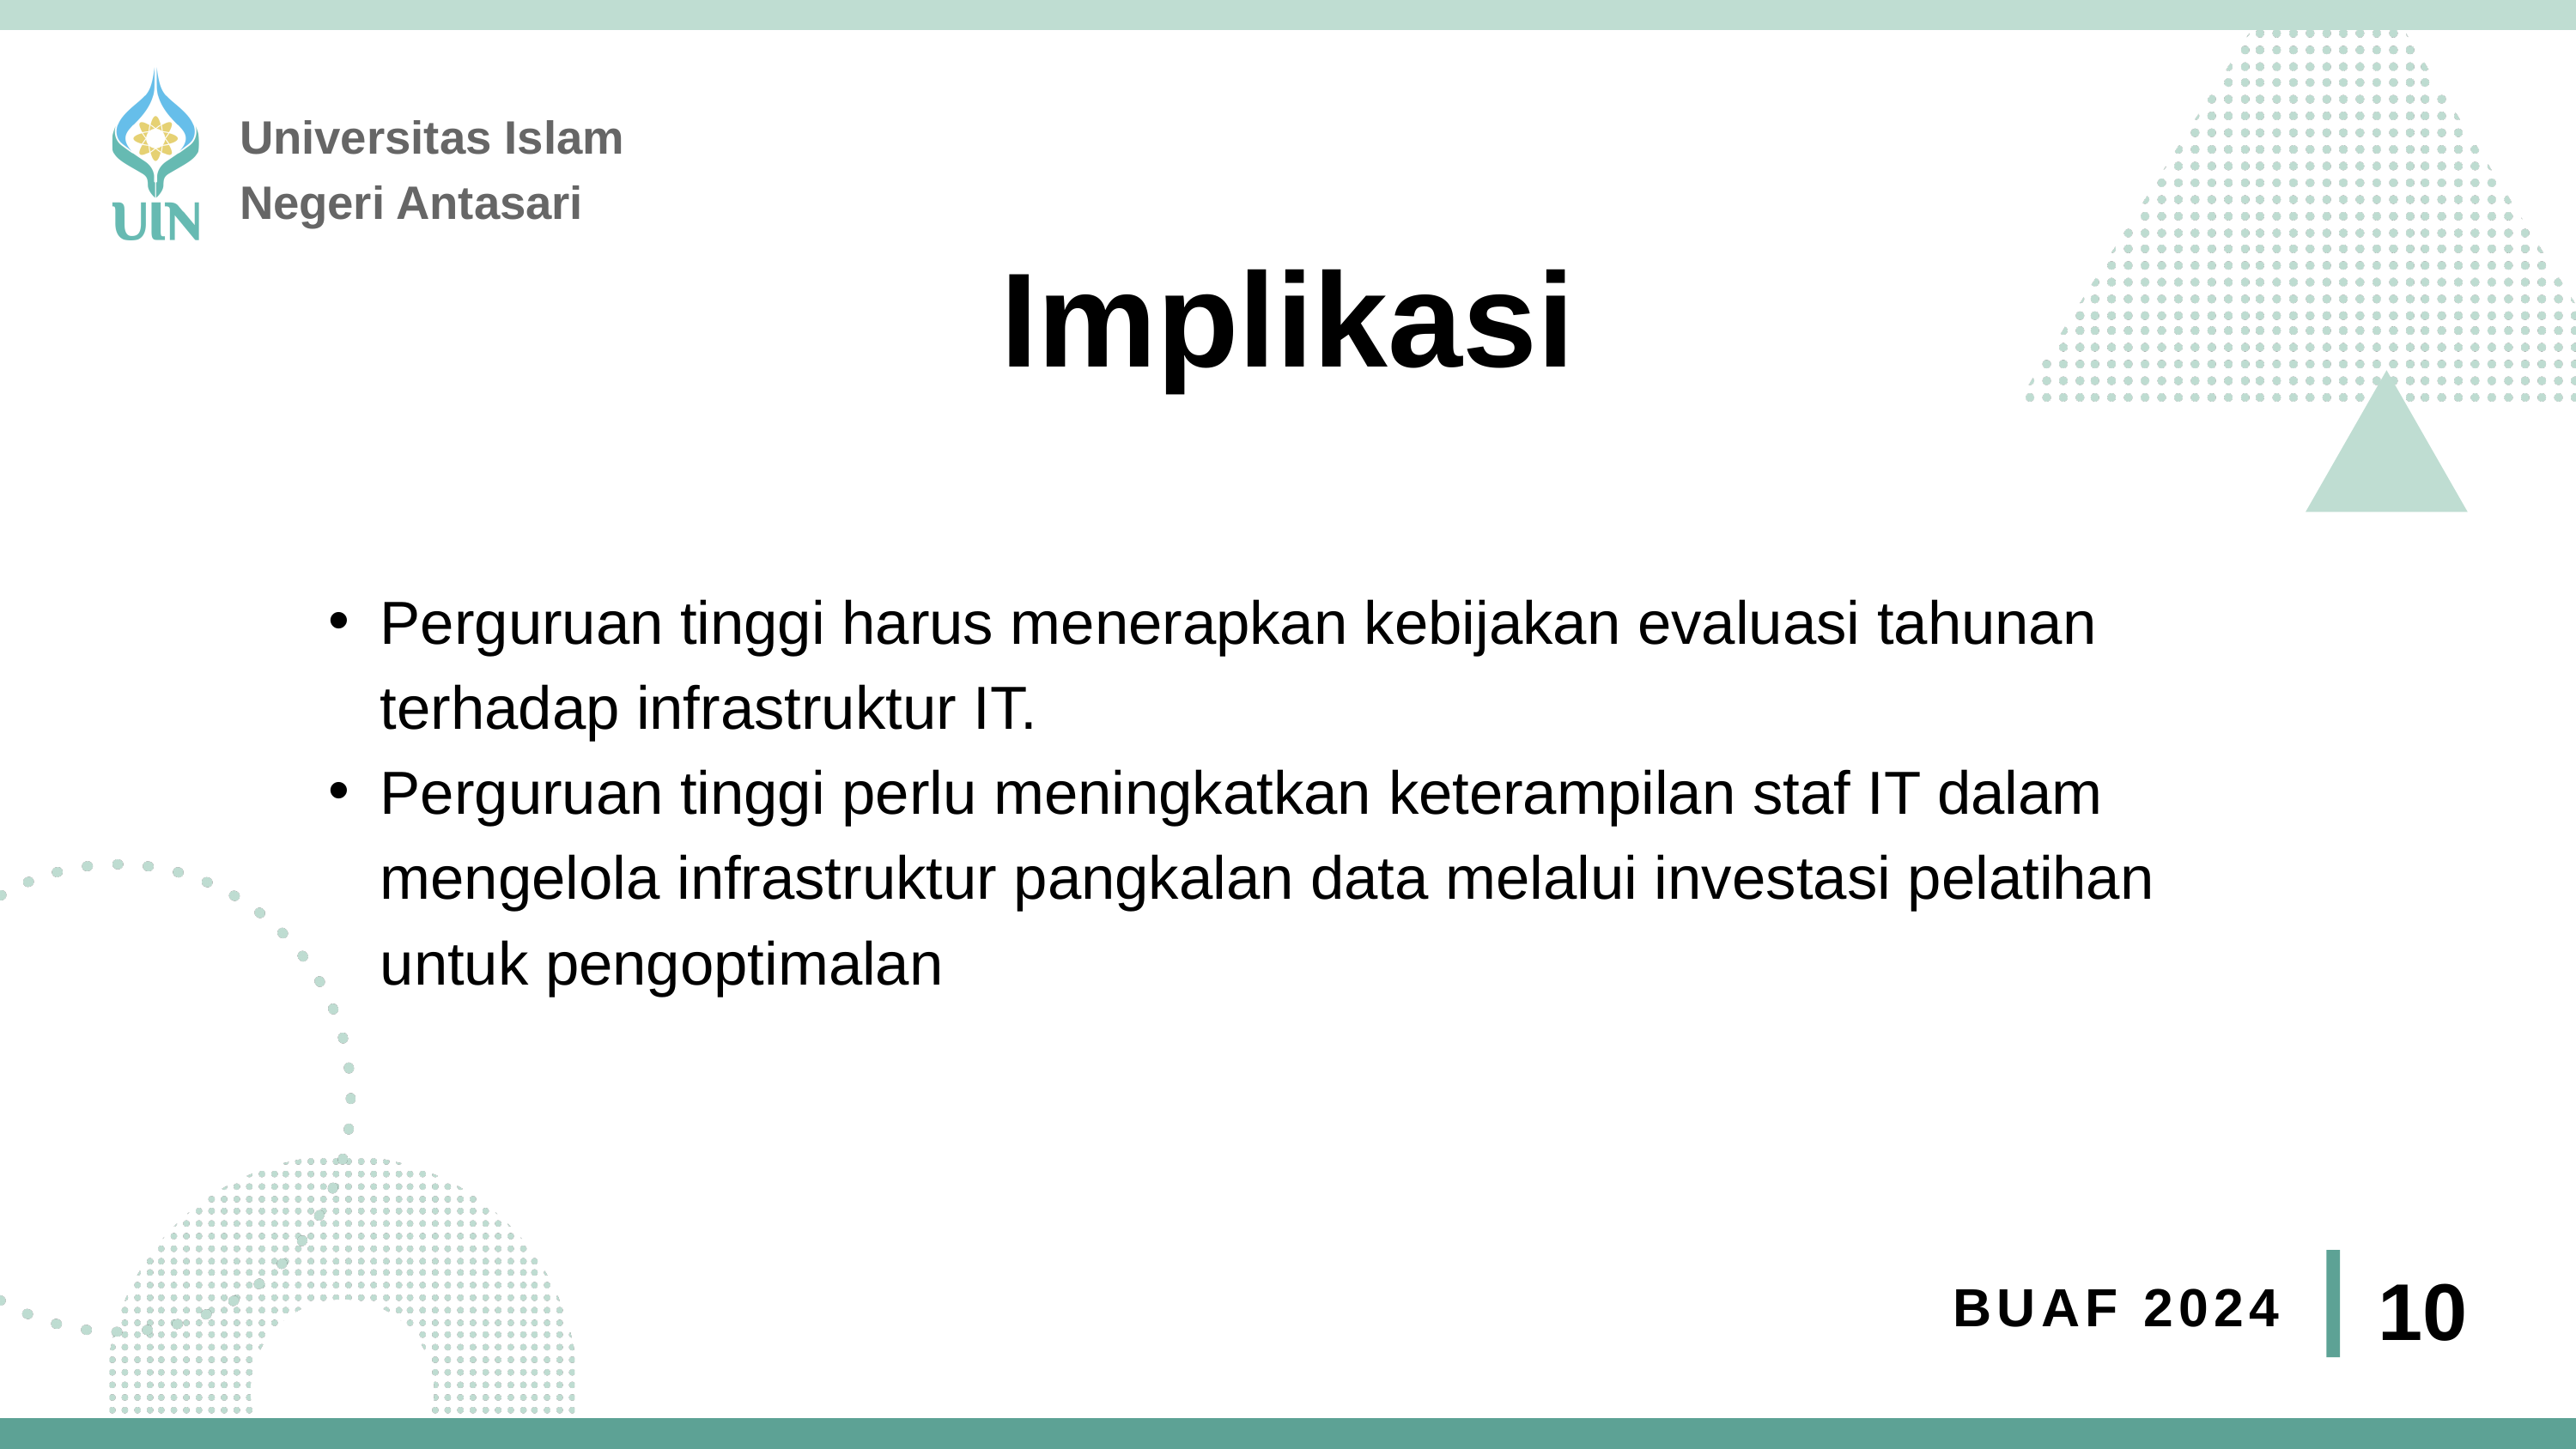

Universitas Islam Negeri Antasari
Implikasi

Perguruan tinggi harus menerapkan kebijakan evaluasi tahunan terhadap infrastruktur IT.
Perguruan tinggi perlu meningkatkan keterampilan staf IT dalam mengelola infrastruktur pangkalan data melalui investasi pelatihan untuk pengoptimalan

10

BUAF 2024